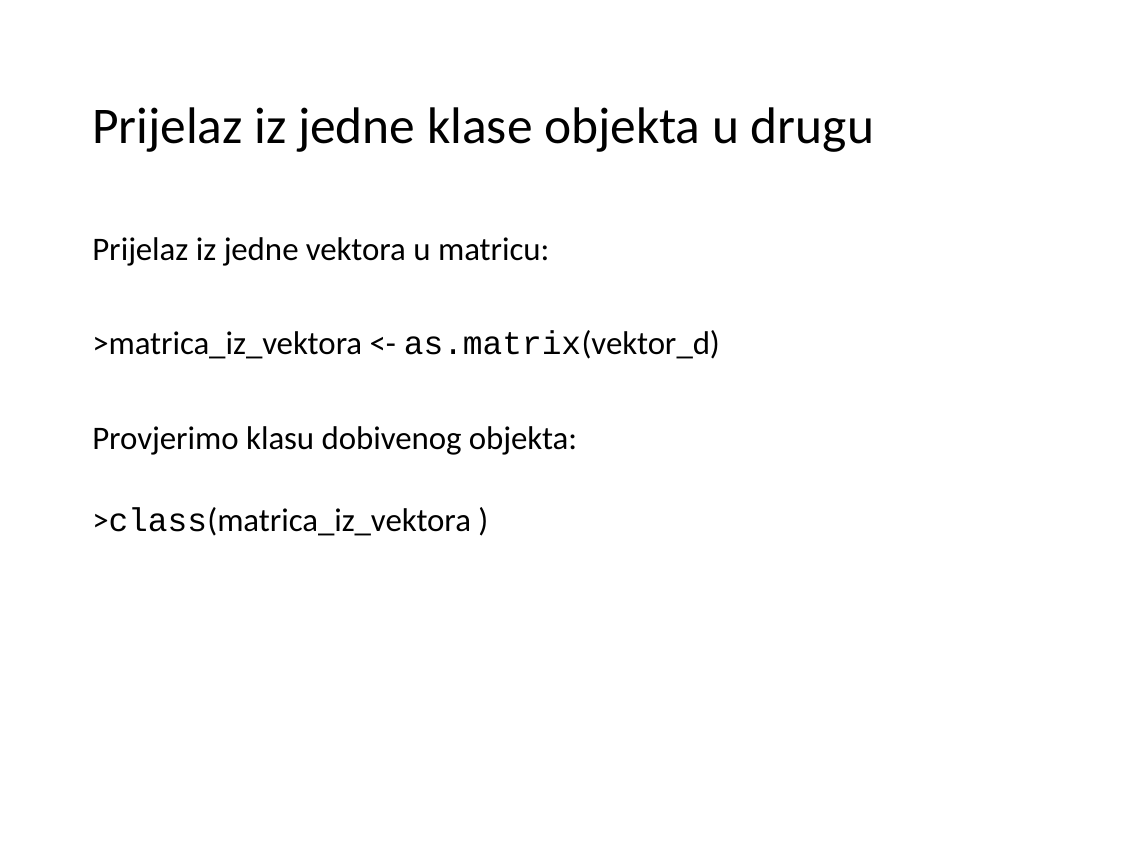

# Prijelaz iz jedne klase objekta u drugu
Prijelaz iz jedne vektora u matricu:

>matrica_iz_vektora <- as.matrix(vektor_d)

Provjerimo klasu dobivenog objekta:
                                                                                     >class(matrica_iz_vektora )